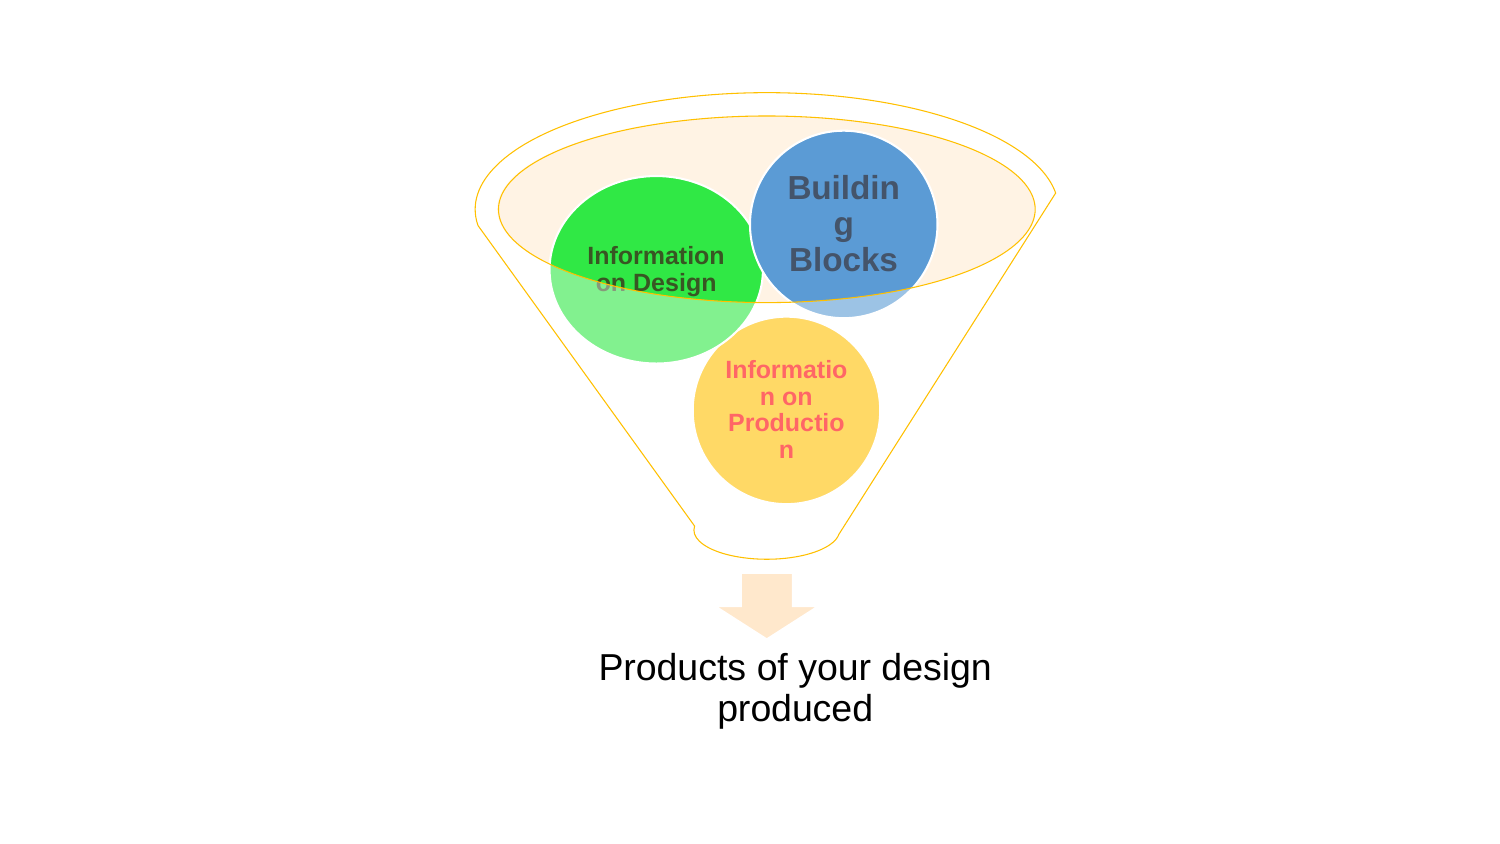

Products of your design produced
Information on Production
Information on Design
Building Blocks